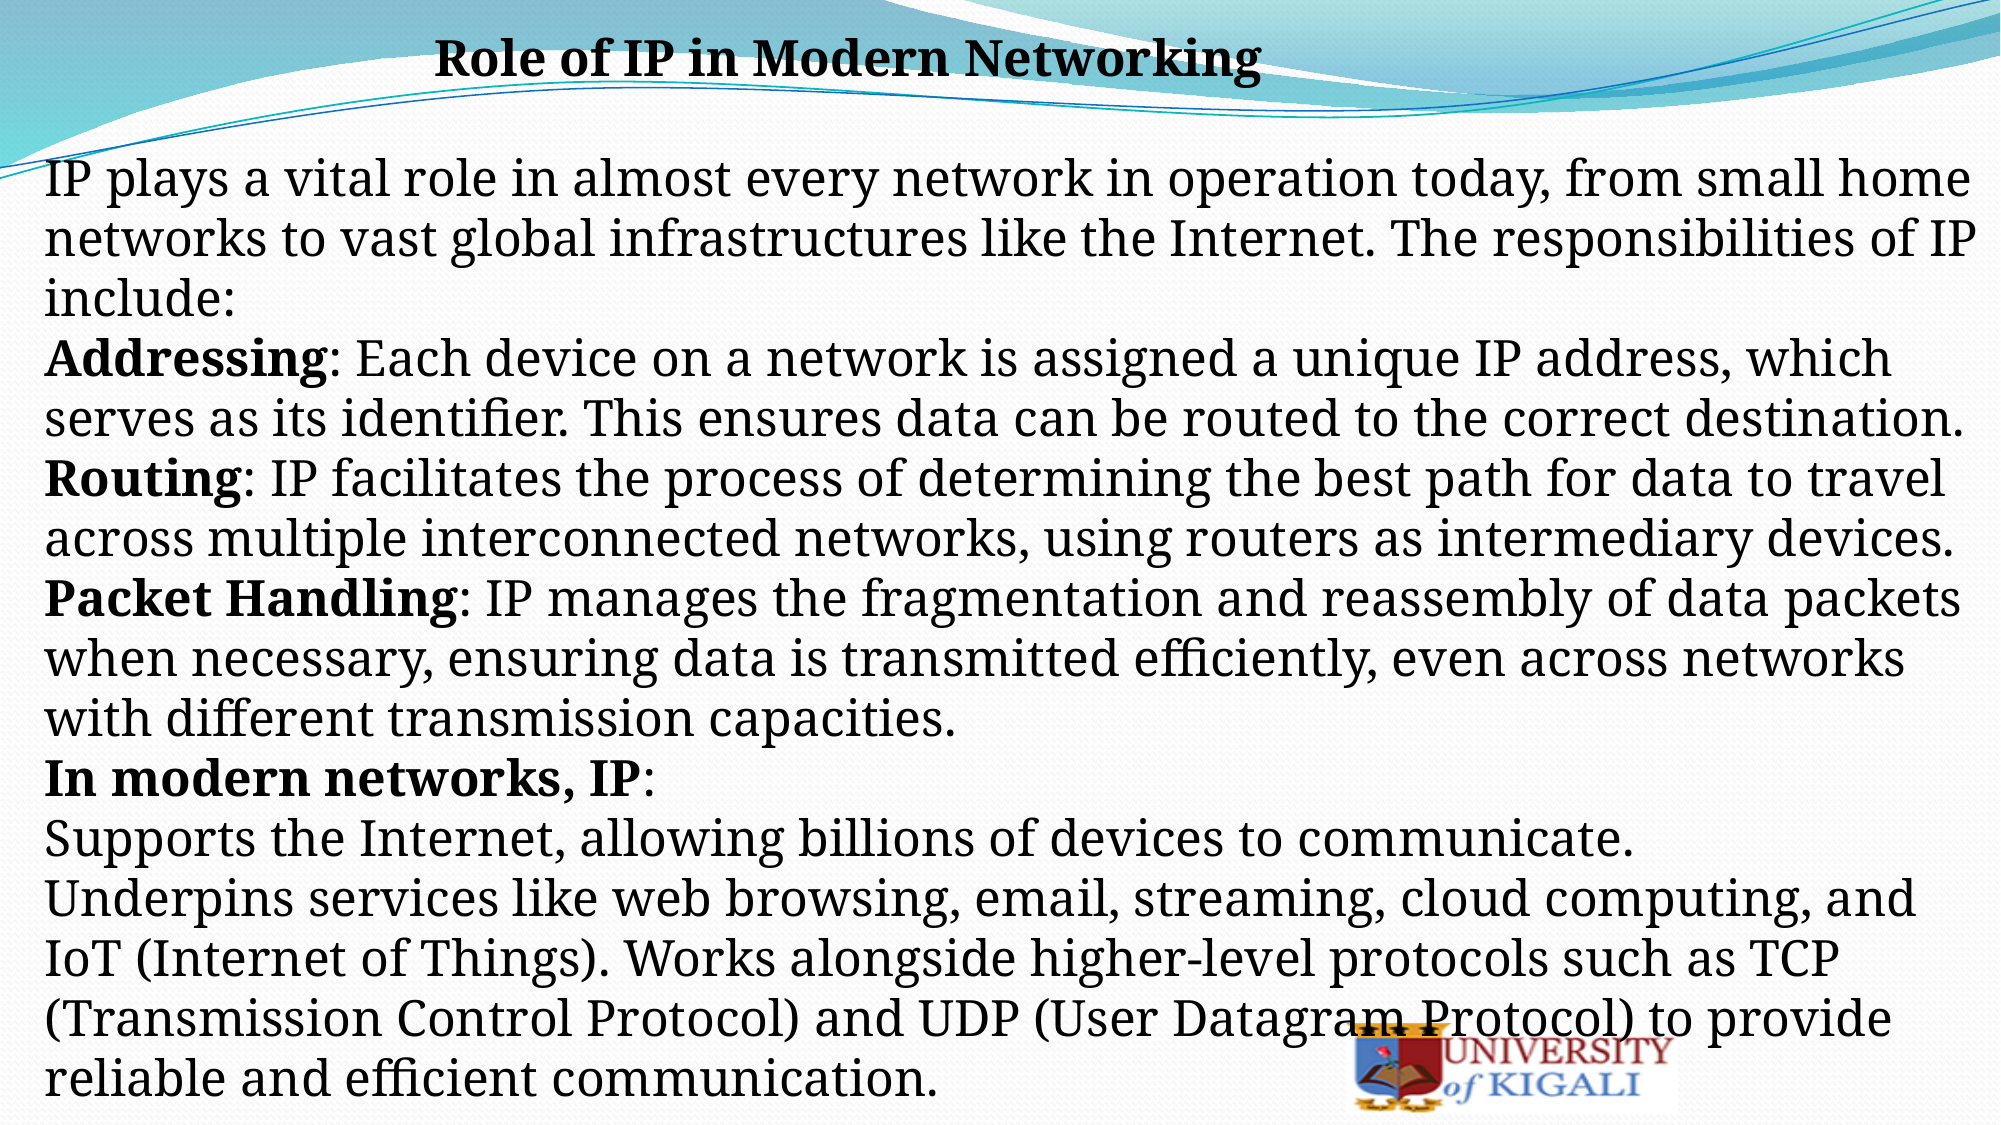

Role of IP in Modern Networking

IP plays a vital role in almost every network in operation today, from small home networks to vast global infrastructures like the Internet. The responsibilities of IP include:
Addressing: Each device on a network is assigned a unique IP address, which serves as its identifier. This ensures data can be routed to the correct destination.
Routing: IP facilitates the process of determining the best path for data to travel across multiple interconnected networks, using routers as intermediary devices.
Packet Handling: IP manages the fragmentation and reassembly of data packets when necessary, ensuring data is transmitted efficiently, even across networks with different transmission capacities.
In modern networks, IP:
Supports the Internet, allowing billions of devices to communicate.
Underpins services like web browsing, email, streaming, cloud computing, and IoT (Internet of Things). Works alongside higher-level protocols such as TCP (Transmission Control Protocol) and UDP (User Datagram Protocol) to provide reliable and efficient communication.